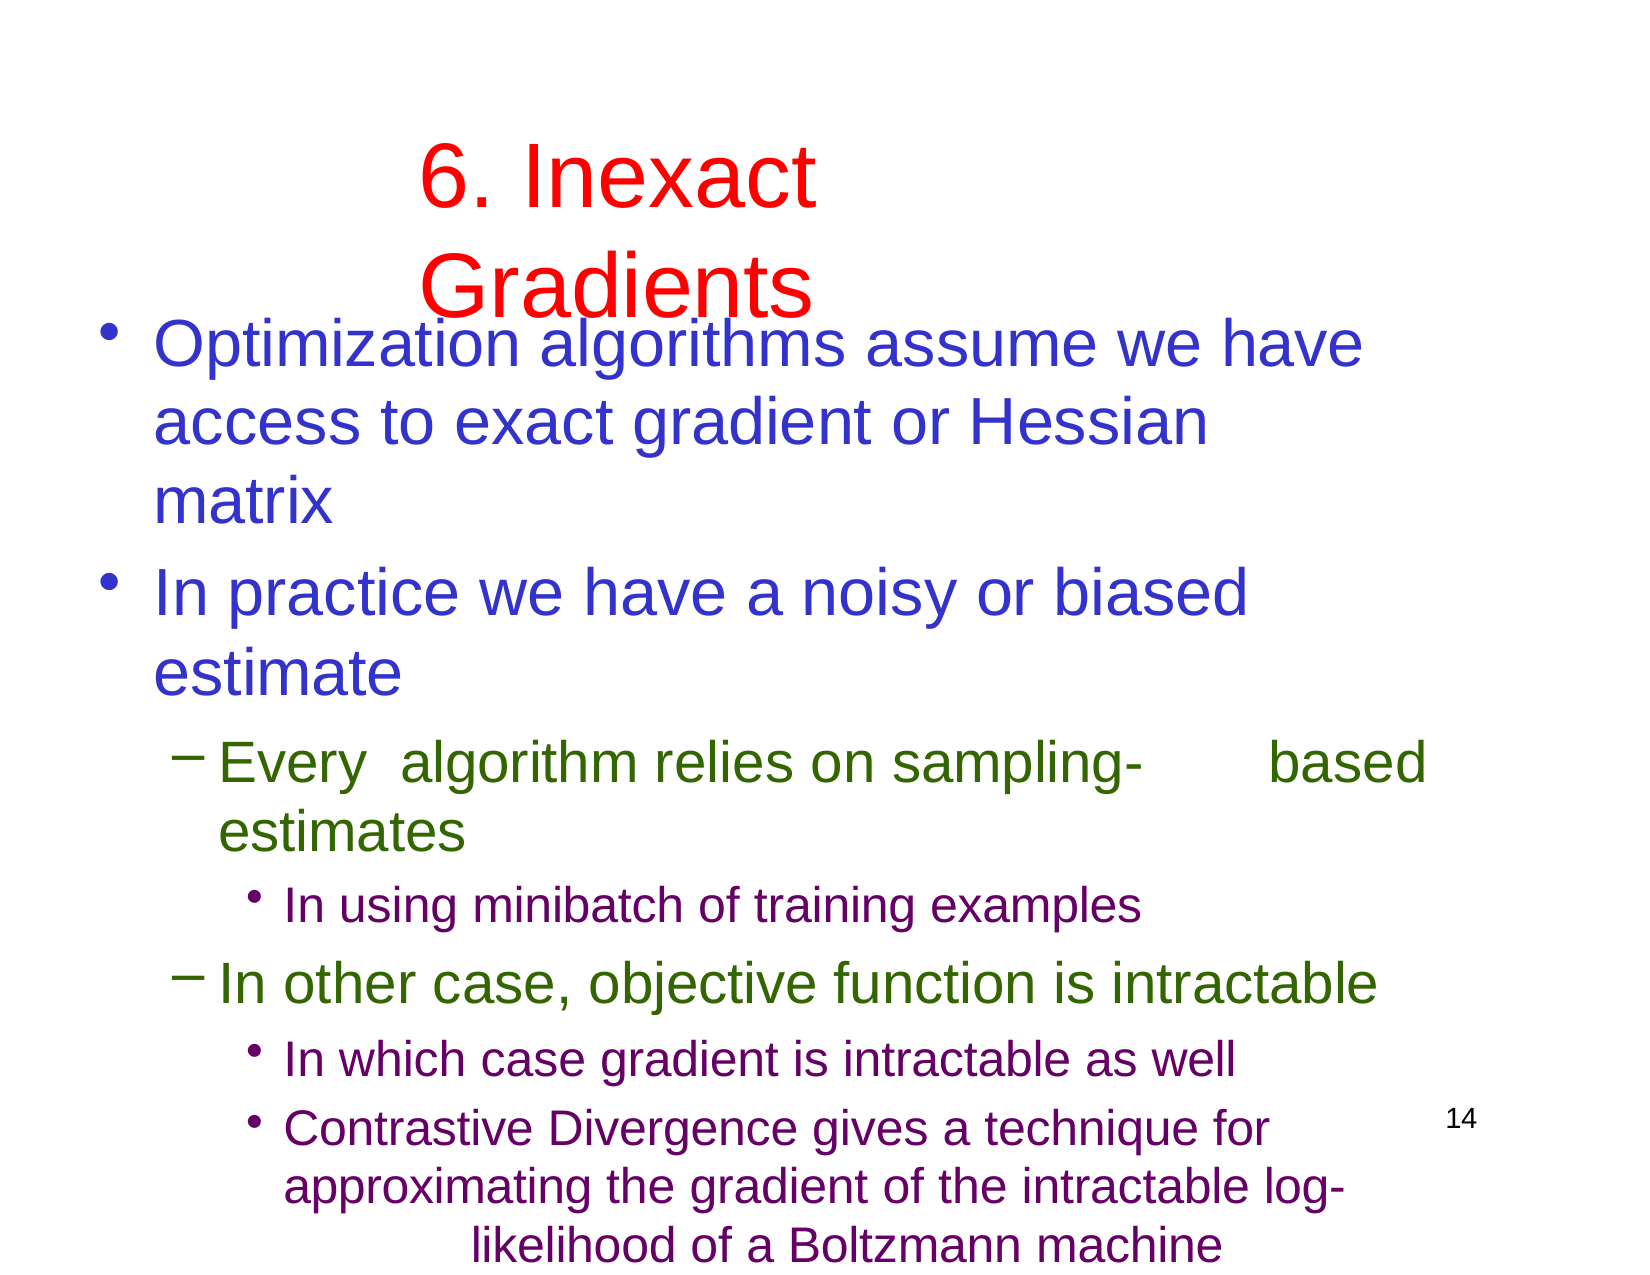

# 6. Inexact Gradients
Optimization algorithms assume we have access to exact gradient or Hessian matrix
In practice we have a noisy or biased estimate
Every  algorithm relies on sampling- 	based estimates
In using minibatch of training examples
In other case, objective function is intractable
In which case gradient is intractable as well
Contrastive Divergence gives a technique for 	approximating the gradient of the intractable log- 	likelihood of a Boltzmann machine
14